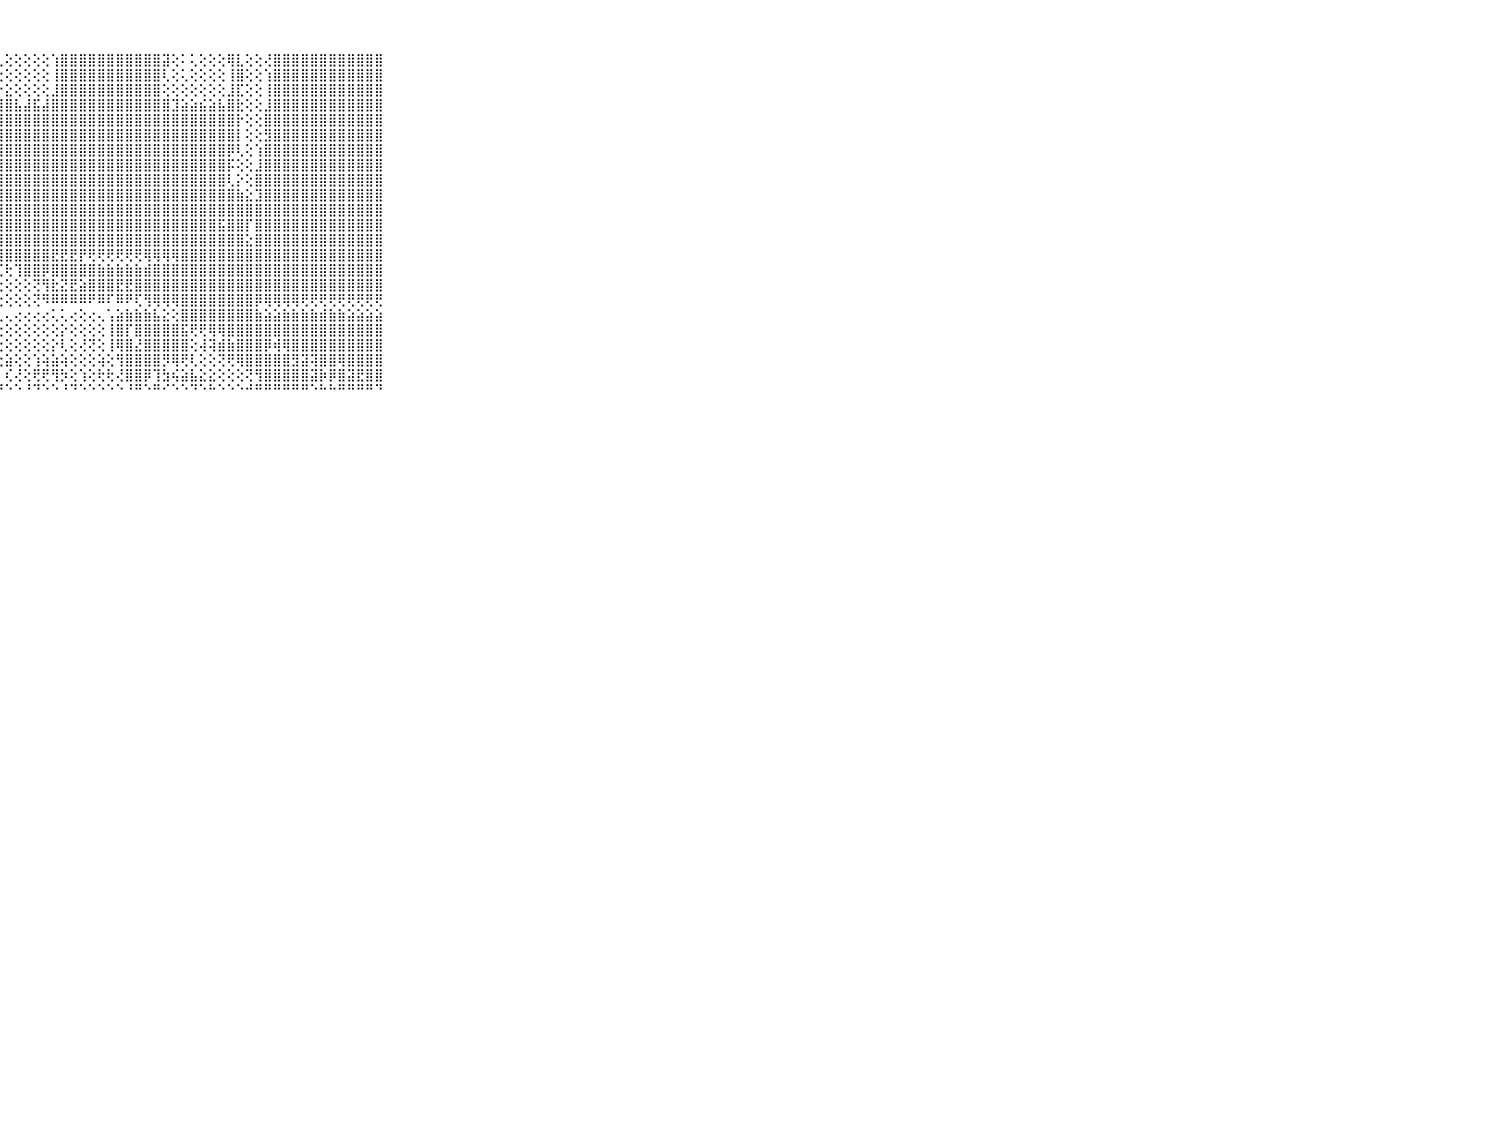

⠀⠀⠀⠀⠀⠀⠀⠀⠀⠀⠀⢸⣿⣿⣿⣿⣿⣿⣿⣿⣿⣿⣿⣿⣿⣿⣿⢇⢕⢕⢕⢕⢕⢱⣿⣿⣿⣿⣿⣿⣿⣿⣿⣿⣿⣽⢕⠅⢅⢕⢕⢕⢿⣇⢕⢕⢜⣿⣿⣿⣿⣿⣿⣿⣿⣿⣿⣿⣿⠀⠀⠀⠀⠀⠀⠀⠀⠀⠀⠀⠀
⠀⠀⠀⠀⠀⠀⠀⠀⠀⠀⠀⢸⣿⣿⣿⣿⣿⣿⣿⣿⣿⣿⣿⣿⣿⣿⣿⢕⢕⢕⢕⢕⢕⢸⣿⣿⣿⣿⣿⣿⣿⣿⣿⣿⣿⢇⢕⢅⢕⢕⢕⢕⢸⣿⢕⢕⢱⣿⣿⣿⣿⣿⣿⣿⣿⣿⣿⣿⣿⠀⠀⠀⠀⠀⠀⠀⠀⠀⠀⠀⠀
⠀⠀⠀⠀⠀⠀⠀⠀⠀⠀⠀⢸⣿⣿⣿⣿⣿⣿⣿⣿⣿⣿⣿⣿⣿⣿⣿⡕⣕⢕⢕⢕⢕⣸⣿⣿⣿⣿⣿⣿⣿⣿⣿⣿⣿⢕⢕⢕⢕⢕⢕⢕⣸⣏⢕⢕⢸⣿⣿⣿⣿⣿⣿⣿⣿⣿⣿⣿⣿⠀⠀⠀⠀⠀⠀⠀⠀⠀⠀⠀⠀
⠀⠀⠀⠀⠀⠀⠀⠀⠀⠀⠀⢸⣿⣿⣿⣿⣿⣿⣿⣿⣿⣿⣿⣿⣿⣿⣿⣿⣿⣧⣼⣯⣼⣿⣿⣿⣿⣿⣿⣿⣿⣿⣿⣿⣿⣿⣹⣵⣵⣮⣵⣧⣿⣗⢕⢕⣸⣿⣿⣿⣿⣿⣿⣿⣿⣿⣿⣿⣿⠀⠀⠀⠀⠀⠀⠀⠀⠀⠀⠀⠀
⠀⠀⠀⠀⠀⠀⠀⠀⠀⠀⠀⢸⣿⣿⣿⣿⣿⣿⣿⣿⣿⣿⣿⣿⣿⣿⣿⣿⣿⣿⣿⣿⣿⣿⣿⣿⣿⣿⣿⣿⣿⣿⣿⣿⣿⣿⣿⣿⣿⣿⣿⣿⣿⡗⢕⢕⣿⣿⣿⣿⣿⣿⣿⣿⣿⣿⣿⣿⣿⠀⠀⠀⠀⠀⠀⠀⠀⠀⠀⠀⠀
⠀⠀⠀⠀⠀⠀⠀⠀⠀⠀⠀⢸⣿⣿⣿⣿⣿⣿⣿⣿⣿⣿⣿⣿⣿⣿⣿⣿⣿⣿⣿⣿⣿⣿⣿⣿⣿⣿⣿⣿⣿⣿⣿⣿⣿⣿⣿⣿⣿⣿⣿⣿⣿⡇⢕⢕⣻⣿⣿⣿⣿⣿⣿⣿⣿⣿⣿⣿⣿⠀⠀⠀⠀⠀⠀⠀⠀⠀⠀⠀⠀
⠀⠀⠀⠀⠀⠀⠀⠀⠀⠀⠀⢸⣿⣿⣟⣿⡿⢿⣿⣿⣿⣟⣟⡻⣻⣿⣿⣿⣿⣿⣿⣿⣿⣿⣿⣿⣿⣿⣿⣿⣿⣿⣿⣿⣿⣿⣿⣿⣿⣿⣿⣿⡿⢇⢕⢱⣿⣿⣿⣿⣿⣿⣿⣿⣿⣿⣿⣿⣿⠀⠀⠀⠀⠀⠀⠀⠀⠀⠀⠀⠀
⠀⠀⠀⠀⠀⠀⠀⠀⠀⠀⠀⢸⣿⣿⣿⣿⣿⣿⣿⣿⣿⣿⣿⣿⣿⣿⣿⣿⣿⣿⣿⣿⣿⣿⣿⣿⣿⣿⣿⣿⣿⣿⣿⣿⣿⣿⣿⣿⣿⣿⣿⣿⡯⢕⢕⣸⣿⣿⣿⣿⣿⣿⣿⣿⣿⣿⣿⣿⣿⠀⠀⠀⠀⠀⠀⠀⠀⠀⠀⠀⠀
⠀⠀⠀⠀⠀⠀⠀⠀⠀⠀⠀⢸⣿⣿⣿⣿⣿⣿⣿⣿⣿⣿⣿⣿⣿⣿⣿⣿⣿⣿⣿⣿⣿⣿⣿⣿⣿⣿⣿⣿⣿⣿⣿⣿⣿⣿⣿⣿⣿⣿⣿⣿⢇⡕⢕⣿⣿⣿⣿⣿⣿⣿⣿⣿⣿⣿⣿⣿⣿⠀⠀⠀⠀⠀⠀⠀⠀⠀⠀⠀⠀
⠀⠀⠀⠀⠀⠀⠀⠀⠀⠀⠀⢜⢿⣿⣿⣿⣿⣿⣿⣿⣿⣿⣿⣿⣿⣿⣿⣿⣿⣿⣿⣿⣿⣿⣿⣿⣿⣿⣿⣿⣿⣿⣿⣿⣿⣿⣿⣿⣿⣿⣿⣿⣿⣷⣕⣹⣿⣿⣿⣿⣿⣿⣿⣿⣿⣿⣿⣿⣿⠀⠀⠀⠀⠀⠀⠀⠀⠀⠀⠀⠀
⠀⠀⠀⠀⠀⠀⠀⠀⠀⠀⠀⢸⣿⣿⣿⣿⣿⣿⣿⣿⣿⣿⣿⣿⣿⣿⣿⣿⣿⣿⣿⣿⣿⣿⣿⣿⣿⣿⣿⣿⣿⣿⣿⣿⣿⣿⣿⣿⣿⣿⣿⣿⣿⣿⣿⣿⣿⣿⣿⣿⣿⣿⣿⣿⣿⣿⣿⣿⣿⠀⠀⠀⠀⠀⠀⠀⠀⠀⠀⠀⠀
⠀⠀⠀⠀⠀⠀⠀⠀⠀⠀⠀⢸⣿⣿⣿⣿⣿⣿⣿⣿⣿⣿⣿⣿⣿⣿⣿⣿⣿⣿⣿⣿⣿⣿⣿⣿⣿⣿⣿⣿⣿⣿⣿⣿⣿⣿⣿⣿⣿⣿⣿⣯⣿⣿⡏⣿⣿⣿⣿⣿⣿⣿⣿⣿⣿⣿⣿⣿⣿⠀⠀⠀⠀⠀⠀⠀⠀⠀⠀⠀⠀
⠀⠀⠀⠀⠀⠀⠀⠀⠀⠀⠀⢸⣿⣿⣿⣿⣿⣿⣿⣿⣿⣿⣿⣿⣿⣿⣿⣿⣿⣿⣿⣿⣿⣿⣿⣿⣿⣿⣿⣿⣿⣿⣿⣿⣿⣿⣿⣿⣿⣿⣿⣿⣿⣿⣕⣿⣿⣿⣿⣿⣿⣿⣿⣿⣿⣿⣿⣿⣿⠀⠀⠀⠀⠀⠀⠀⠀⠀⠀⠀⠀
⠀⠀⠀⠀⠀⠀⠀⠀⠀⠀⠀⢸⣿⣿⣿⣿⣿⣿⣿⣿⣿⣿⣿⣿⣿⣿⣿⣿⣿⣿⣿⣿⣿⣟⣟⣟⡟⢟⢟⢟⢟⢟⢟⢿⢿⢿⢿⣿⣿⣿⣿⣿⣿⣿⣿⣿⣿⣿⣿⣿⣿⣿⣿⣿⣿⣿⣿⣿⣿⠀⠀⠀⠀⠀⠀⠀⠀⠀⠀⠀⠀
⠀⠀⠀⠀⠀⠀⠀⠀⠀⠀⠀⢸⣿⣿⣿⣿⣿⣿⣿⣿⣿⣿⣿⣿⣿⣿⣿⣏⢗⢹⣿⣿⡿⣿⣿⣿⣿⣿⣷⣷⣷⣷⣷⣾⣿⣿⣿⣿⣿⣿⣿⣿⣿⣿⣿⣿⣿⣿⣿⣿⣿⣿⣿⣿⣿⣿⣿⣿⣿⠀⠀⠀⠀⠀⠀⠀⠀⠀⠀⠀⠀
⠀⠀⠀⠀⠀⠀⠀⠀⠀⠀⠀⢸⣿⣿⢻⣿⣿⣿⣿⣿⣿⣽⣿⣿⣿⣿⡿⢕⢕⢕⢕⢝⢻⣗⣝⣟⣵⣿⣿⣿⣟⣟⣿⣿⣿⣿⣿⣿⣿⣿⣿⣿⣿⣿⣿⣿⣿⣿⣿⣿⣿⣿⣿⣿⣿⣿⣿⣿⣿⠀⠀⠀⠀⠀⠀⠀⠀⠀⠀⠀⠀
⠀⠀⠀⠀⠀⠀⠀⠀⠀⠀⠀⠘⢿⢿⣎⢻⣿⣿⡿⢟⢿⢟⢗⢽⣿⣟⡇⢕⢕⢕⢕⢝⠻⠿⠿⠿⠿⠟⠿⠏⠿⠟⢏⢻⢿⢿⢿⣿⣿⣿⣿⣿⣿⣿⣿⡿⢿⢿⢿⢿⢟⢟⢟⢟⢟⢟⢟⢟⢟⠀⠀⠀⠀⠀⠀⠀⠀⠀⠀⠀⠀
⠀⠀⠀⠀⠀⠀⠀⠀⠀⠀⠀⠀⢁⢔⢔⢔⢔⢔⢔⢄⢔⢔⢕⢕⢕⢕⢔⢅⢄⢔⢔⢔⢔⢅⢅⢔⢕⢔⢄⢡⣵⣷⣷⣷⣧⣕⢕⣿⣿⣿⣿⣿⣿⣿⣿⣷⣵⣵⣷⣷⣷⣷⣾⣷⣷⣵⣵⣵⣵⠀⠀⠀⠀⠀⠀⠀⠀⠀⠀⠀⠀
⠀⠀⠀⠀⠀⠀⠀⠀⠀⠀⠀⠀⢕⢕⢕⢕⢕⢕⢕⢕⢕⢕⢕⢕⢕⢕⢕⢕⢕⢕⢕⢕⢕⢕⡕⢕⢕⢕⢕⢸⣿⡏⣿⣿⣿⣿⣿⣯⢟⢟⢿⢿⣿⣿⣿⣿⣿⣿⣿⣿⣿⣿⣿⣿⣿⣿⣿⣿⣿⠀⠀⠀⠀⠀⠀⠀⠀⠀⠀⠀⠀
⠀⠀⠀⠀⠀⠀⠀⠀⠀⠀⠀⠀⢕⢇⢕⢕⢕⢕⢕⢕⢕⢗⢕⢕⢝⢕⢕⢕⢕⢕⢕⢕⢕⡕⢇⢕⢜⢝⢕⢸⢿⣿⣜⣿⣿⣿⣿⣿⢕⢼⢽⣾⣷⣿⣿⣿⡿⢾⢿⣿⣿⣿⣿⣿⣿⣿⣿⣿⣿⠀⠀⠀⠀⠀⠀⠀⠀⠀⠀⠀⠀
⠀⠀⠀⠀⠀⠀⠀⠀⠀⠀⠀⠀⢕⢕⢕⢕⢕⢕⢕⢕⢕⢕⢕⢕⣕⣧⢕⢕⣵⢕⢕⢱⢵⣵⢵⢕⢕⢕⢵⢕⢻⣿⣿⣿⣿⡻⢿⢟⢇⢕⢕⢝⢟⢿⣿⣿⣿⣿⣿⣻⣽⢽⣿⣿⢿⣿⣿⣿⣿⠀⠀⠀⠀⠀⠀⠀⠀⠀⠀⠀⠀
⠀⠀⠀⠀⠀⠀⠀⠀⠀⠀⠀⢄⢕⢕⢕⢕⢕⢜⢕⣕⡕⢕⢝⢱⢱⢯⣿⡇⢎⢜⢕⢟⢟⢻⡳⢕⢱⢕⢗⢗⢜⣿⣿⡿⢹⣳⢮⣵⣧⣕⣕⢕⢕⢕⢝⢻⣿⣿⣿⣿⣿⣽⡷⡿⣿⣽⣟⣿⣿⠀⠀⠀⠀⠀⠀⠀⠀⠀⠀⠀⠀
⠀⠀⠀⠀⠀⠀⠀⠀⠀⠀⠀⠑⠃⠑⠑⠑⠑⠋⠙⠛⠋⠑⠑⠙⠙⠙⠙⠙⠑⠑⠘⠙⠑⠑⠘⠙⠑⠑⠑⠑⠑⠘⠛⠑⠛⠊⠑⠑⠙⠑⠓⠑⠑⠑⠚⠛⠛⠛⠛⠛⠛⠑⠓⠓⠛⠛⠛⠛⠙⠀⠀⠀⠀⠀⠀⠀⠀⠀⠀⠀⠀